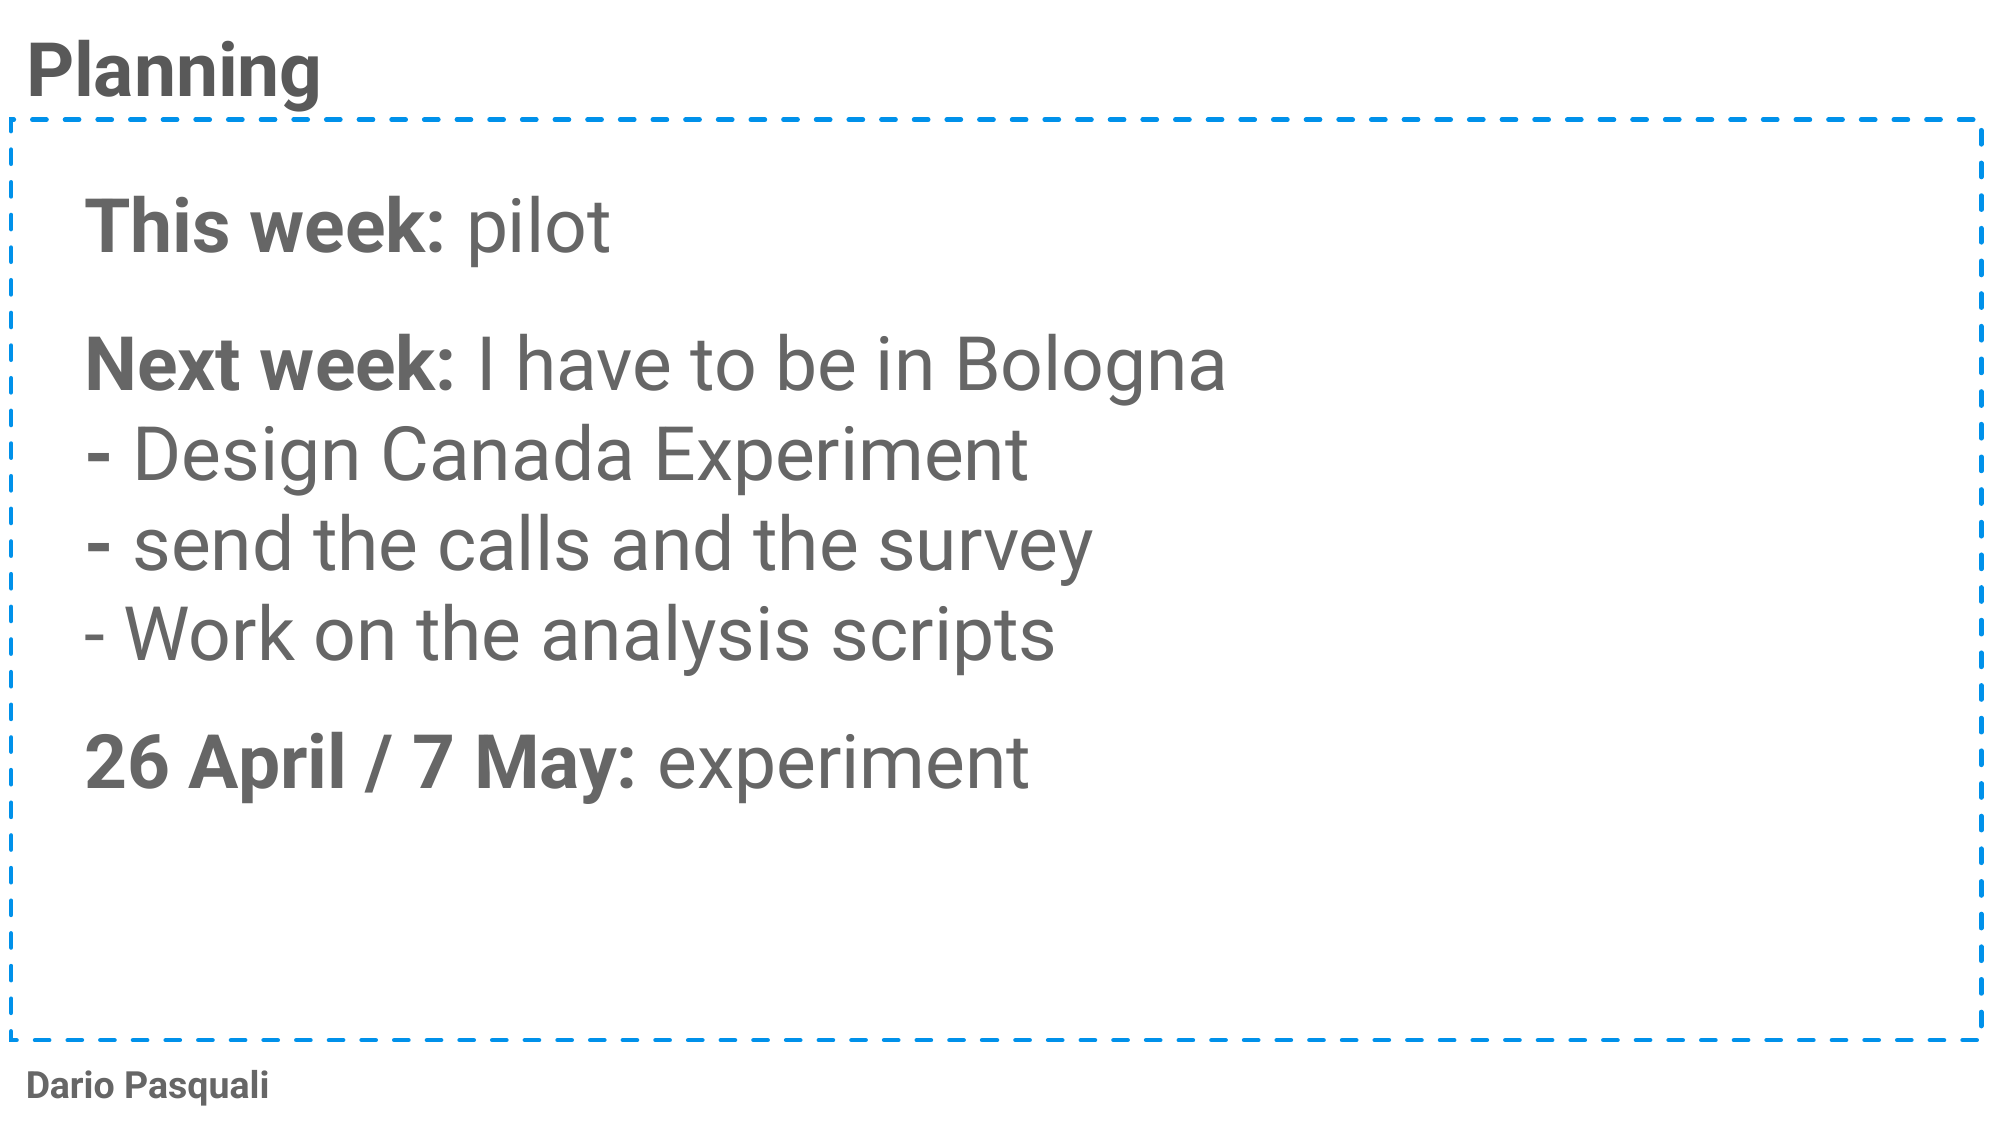

Planning

This week: pilot
Next week: I have to be in Bologna
- Design Canada Experiment
- send the calls and the survey
- Work on the analysis scripts
26 April / 7 May: experiment
Dario Pasquali